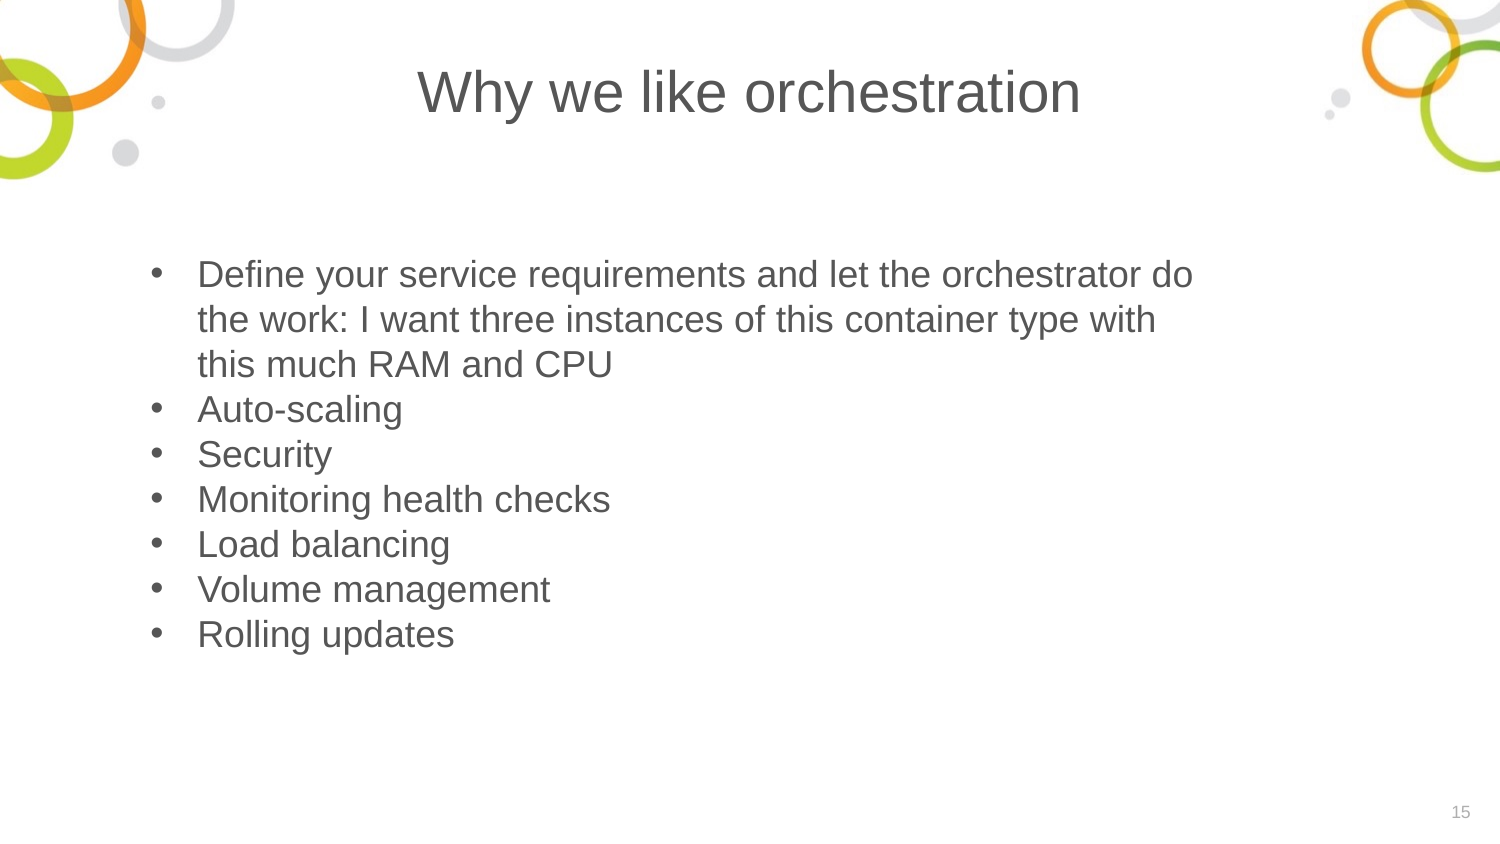

# Why we like orchestration
Define your service requirements and let the orchestrator do the work: I want three instances of this container type with this much RAM and CPU
Auto-scaling
Security
Monitoring health checks
Load balancing
Volume management
Rolling updates